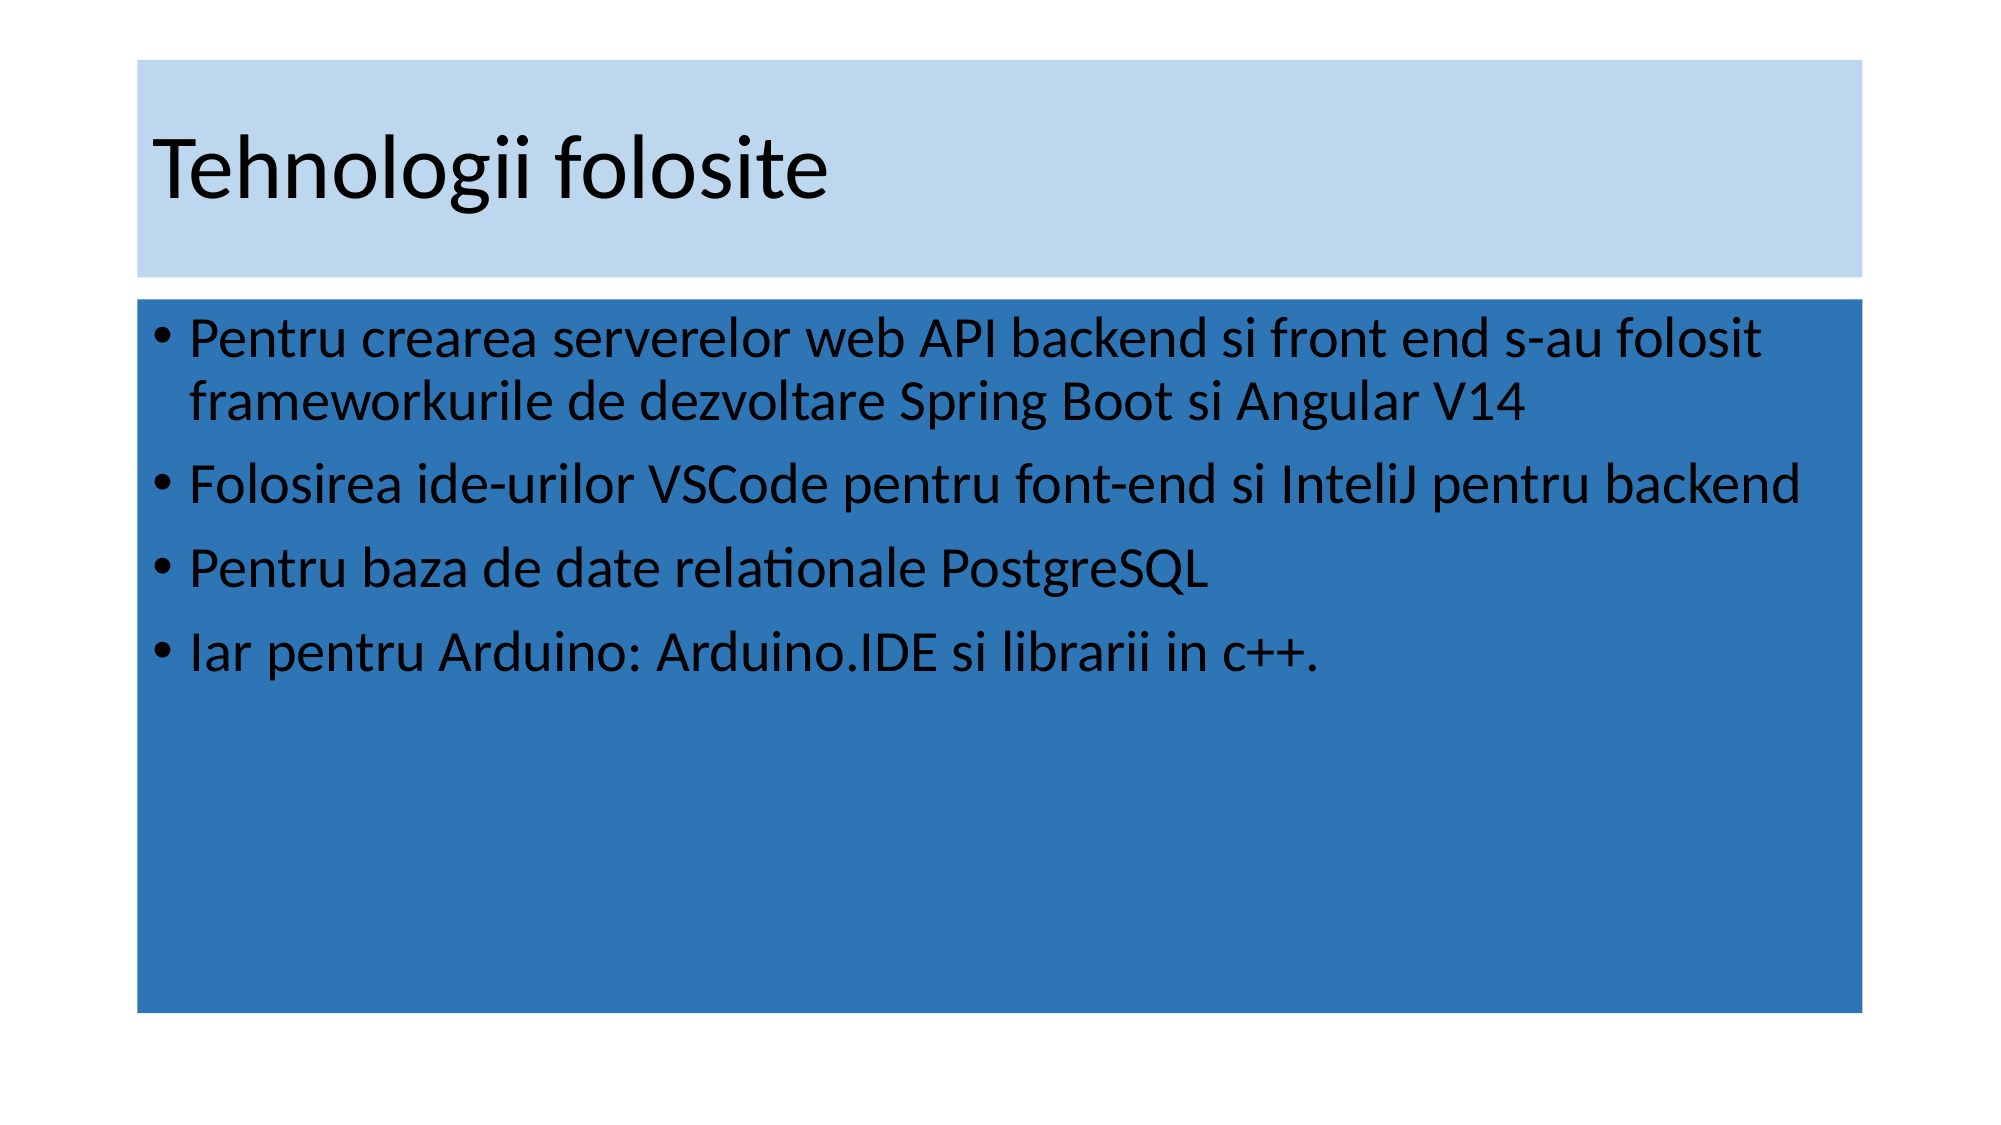

# Tehnologii folosite
Pentru crearea serverelor web API backend si front end s-au folosit frameworkurile de dezvoltare Spring Boot si Angular V14
Folosirea ide-urilor VSCode pentru font-end si InteliJ pentru backend
Pentru baza de date relationale PostgreSQL
Iar pentru Arduino: Arduino.IDE si librarii in c++.